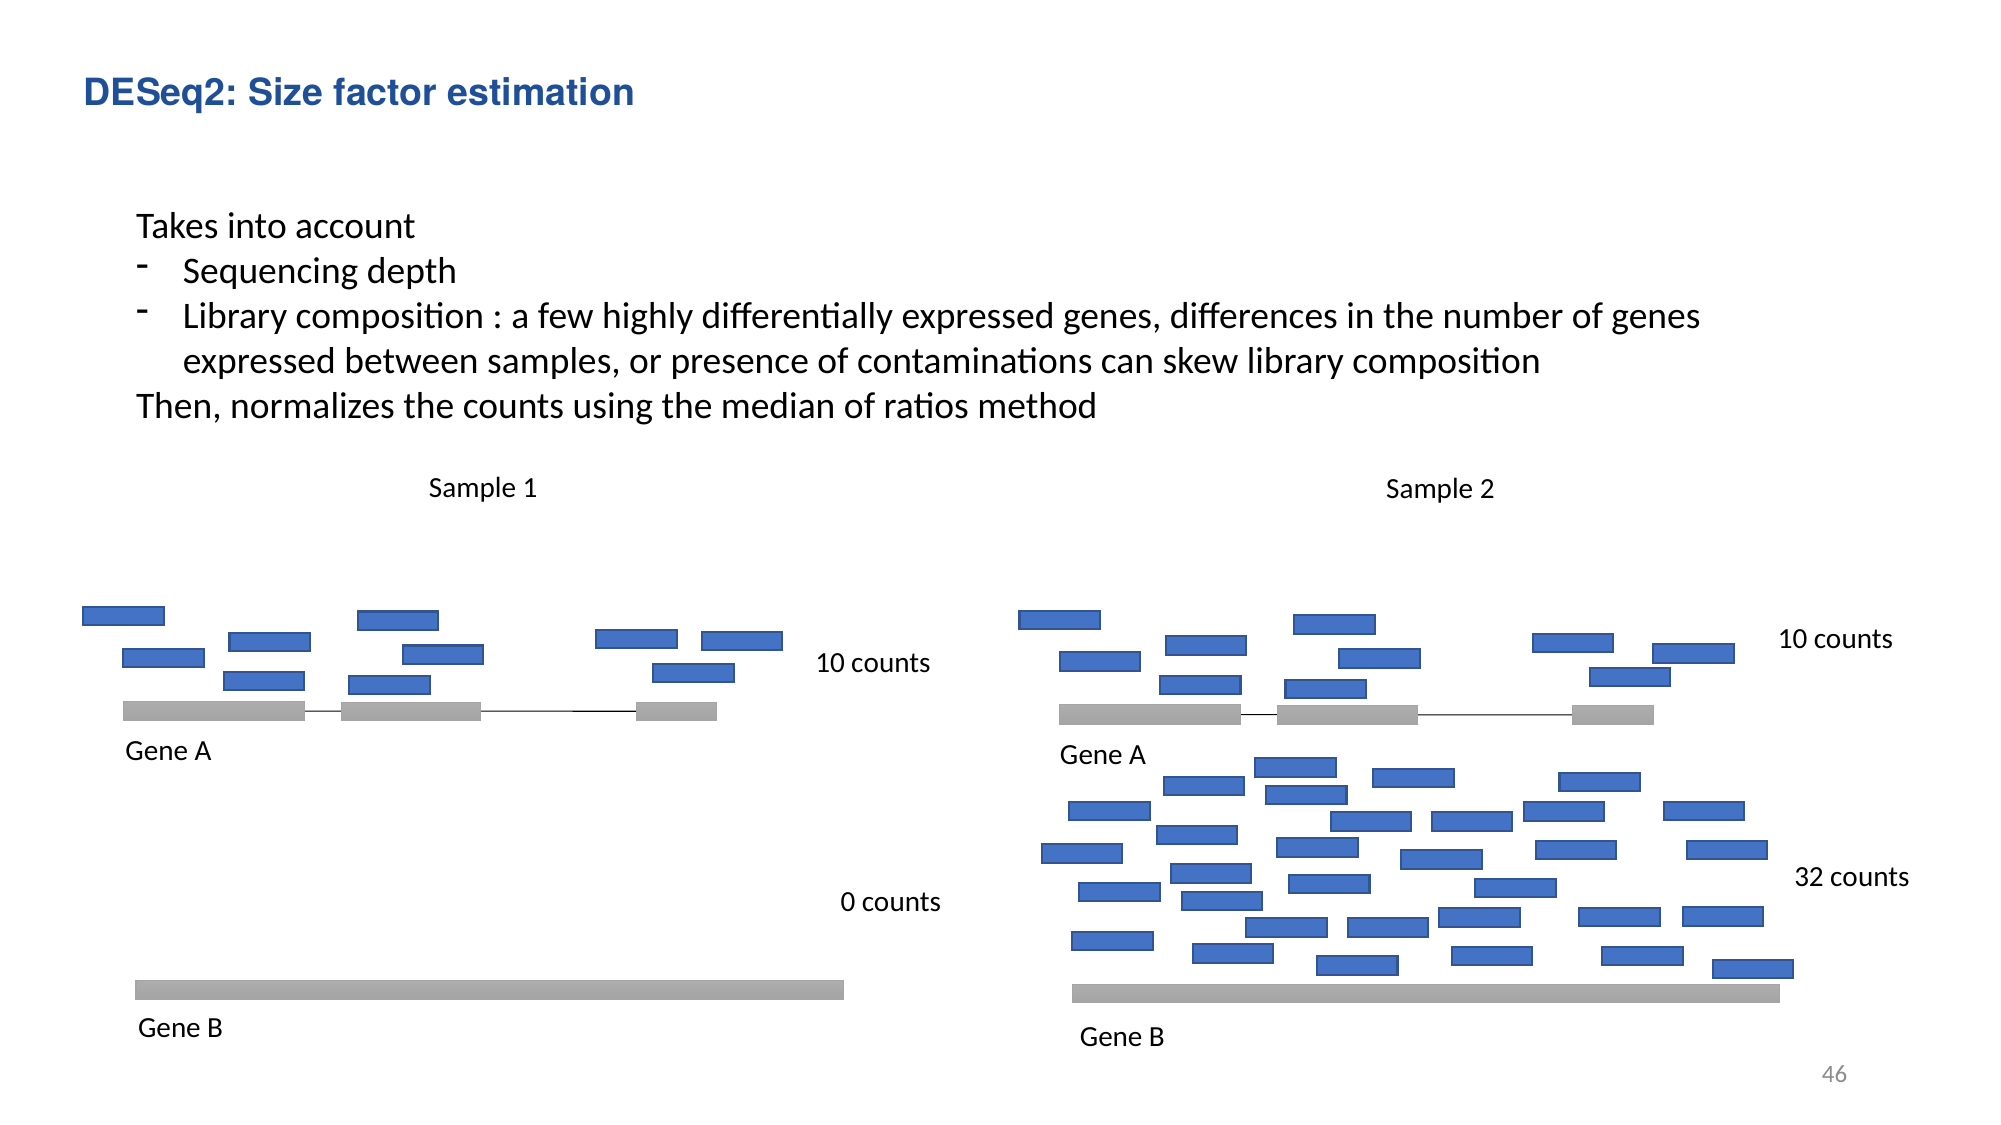

DESeq2: Size factor estimation
Takes into account
Sequencing depth
Library composition : a few highly differentially expressed genes, differences in the number of genes expressed between samples, or presence of contaminations can skew library composition
Then, normalizes the counts using the median of ratios method
Sample 1
Sample 2

10 counts

10 counts

Gene A
Gene A

32 counts

0 counts

Gene B
Gene B
46